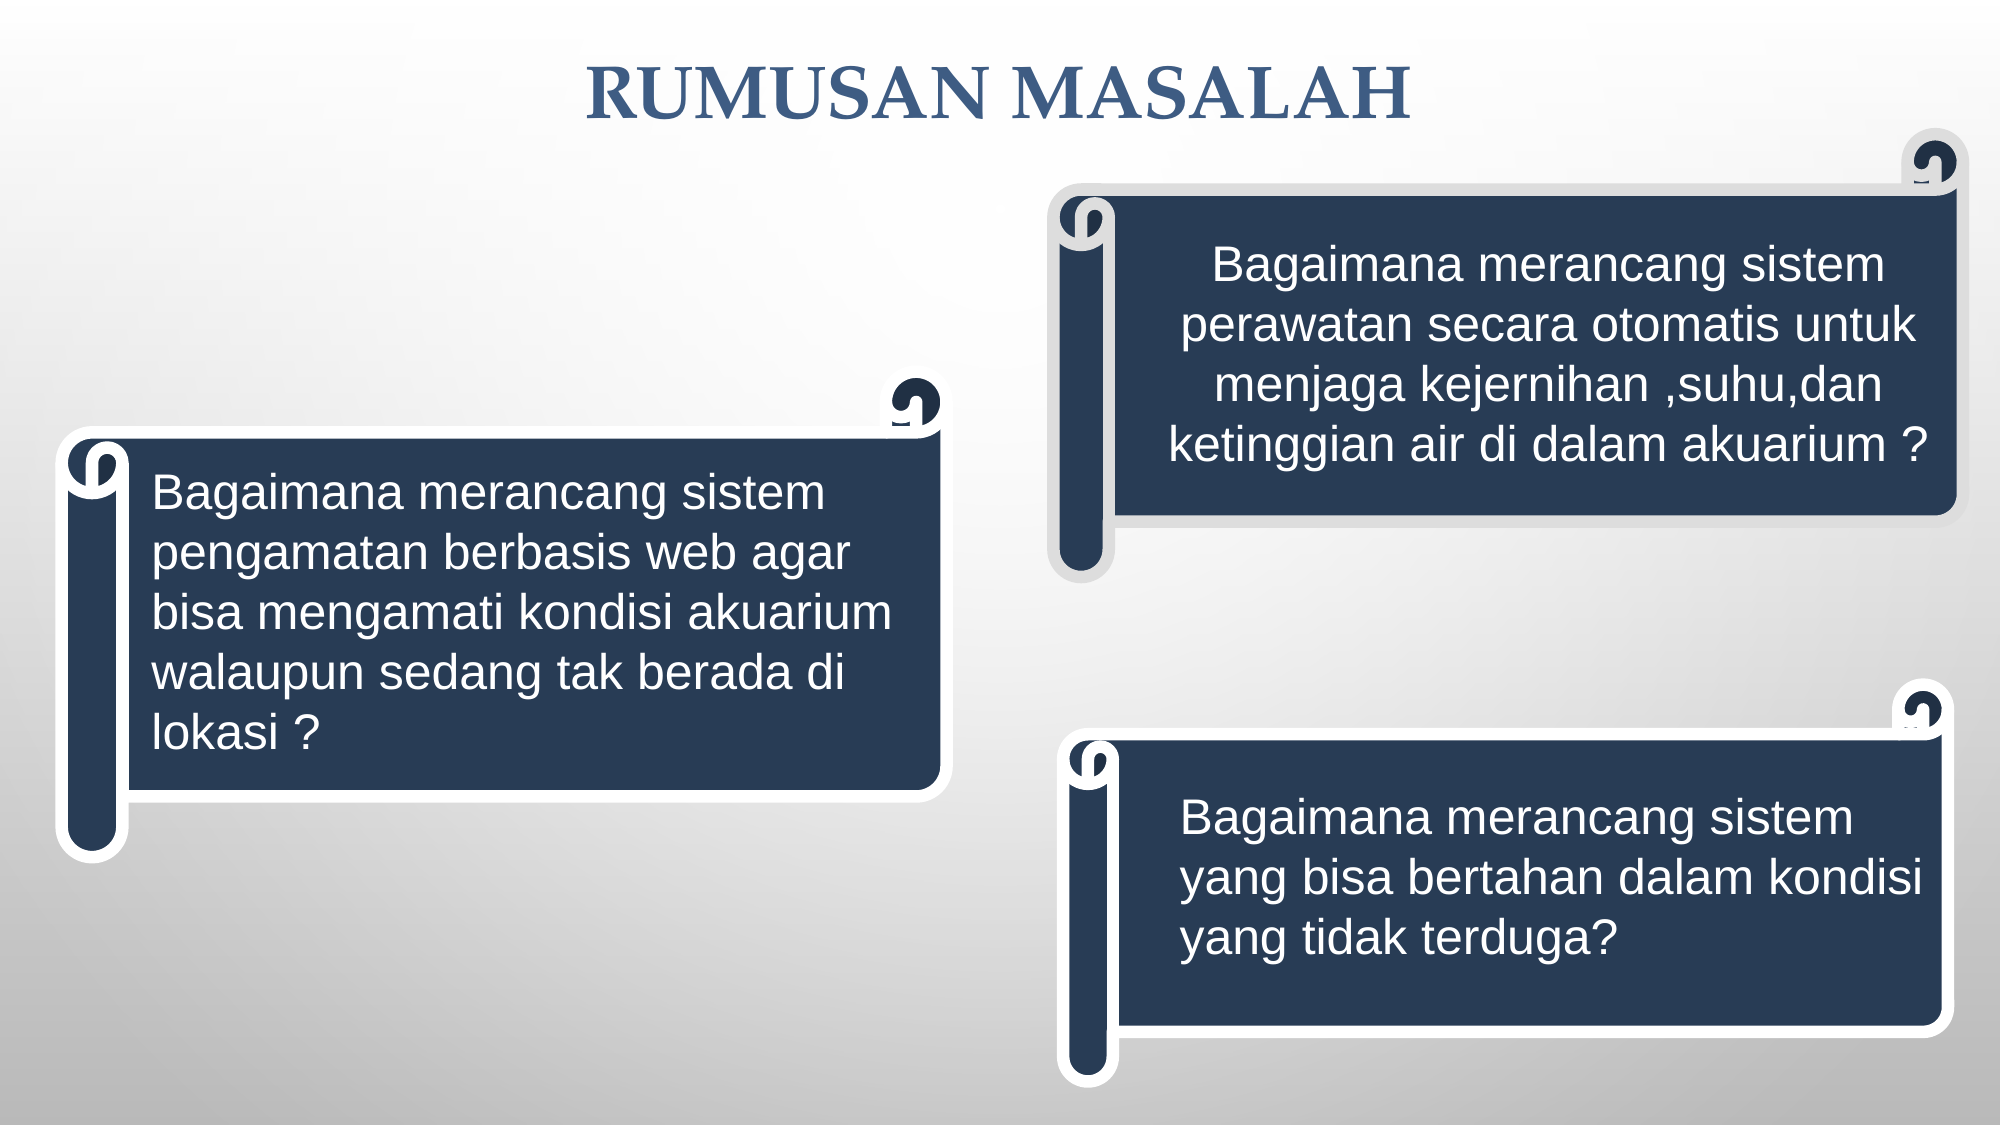

RUMUSAN MASALAH

Bagaimana merancang sistem perawatan secara otomatis untuk menjaga kejernihan ,suhu,dan ketinggian air di dalam akuarium ?

Bagaimana merancang sistem pengamatan berbasis web agar bisa mengamati kondisi akuarium walaupun sedang tak berada di lokasi ?

Bagaimana merancang sistem yang bisa bertahan dalam kondisi yang tidak terduga?